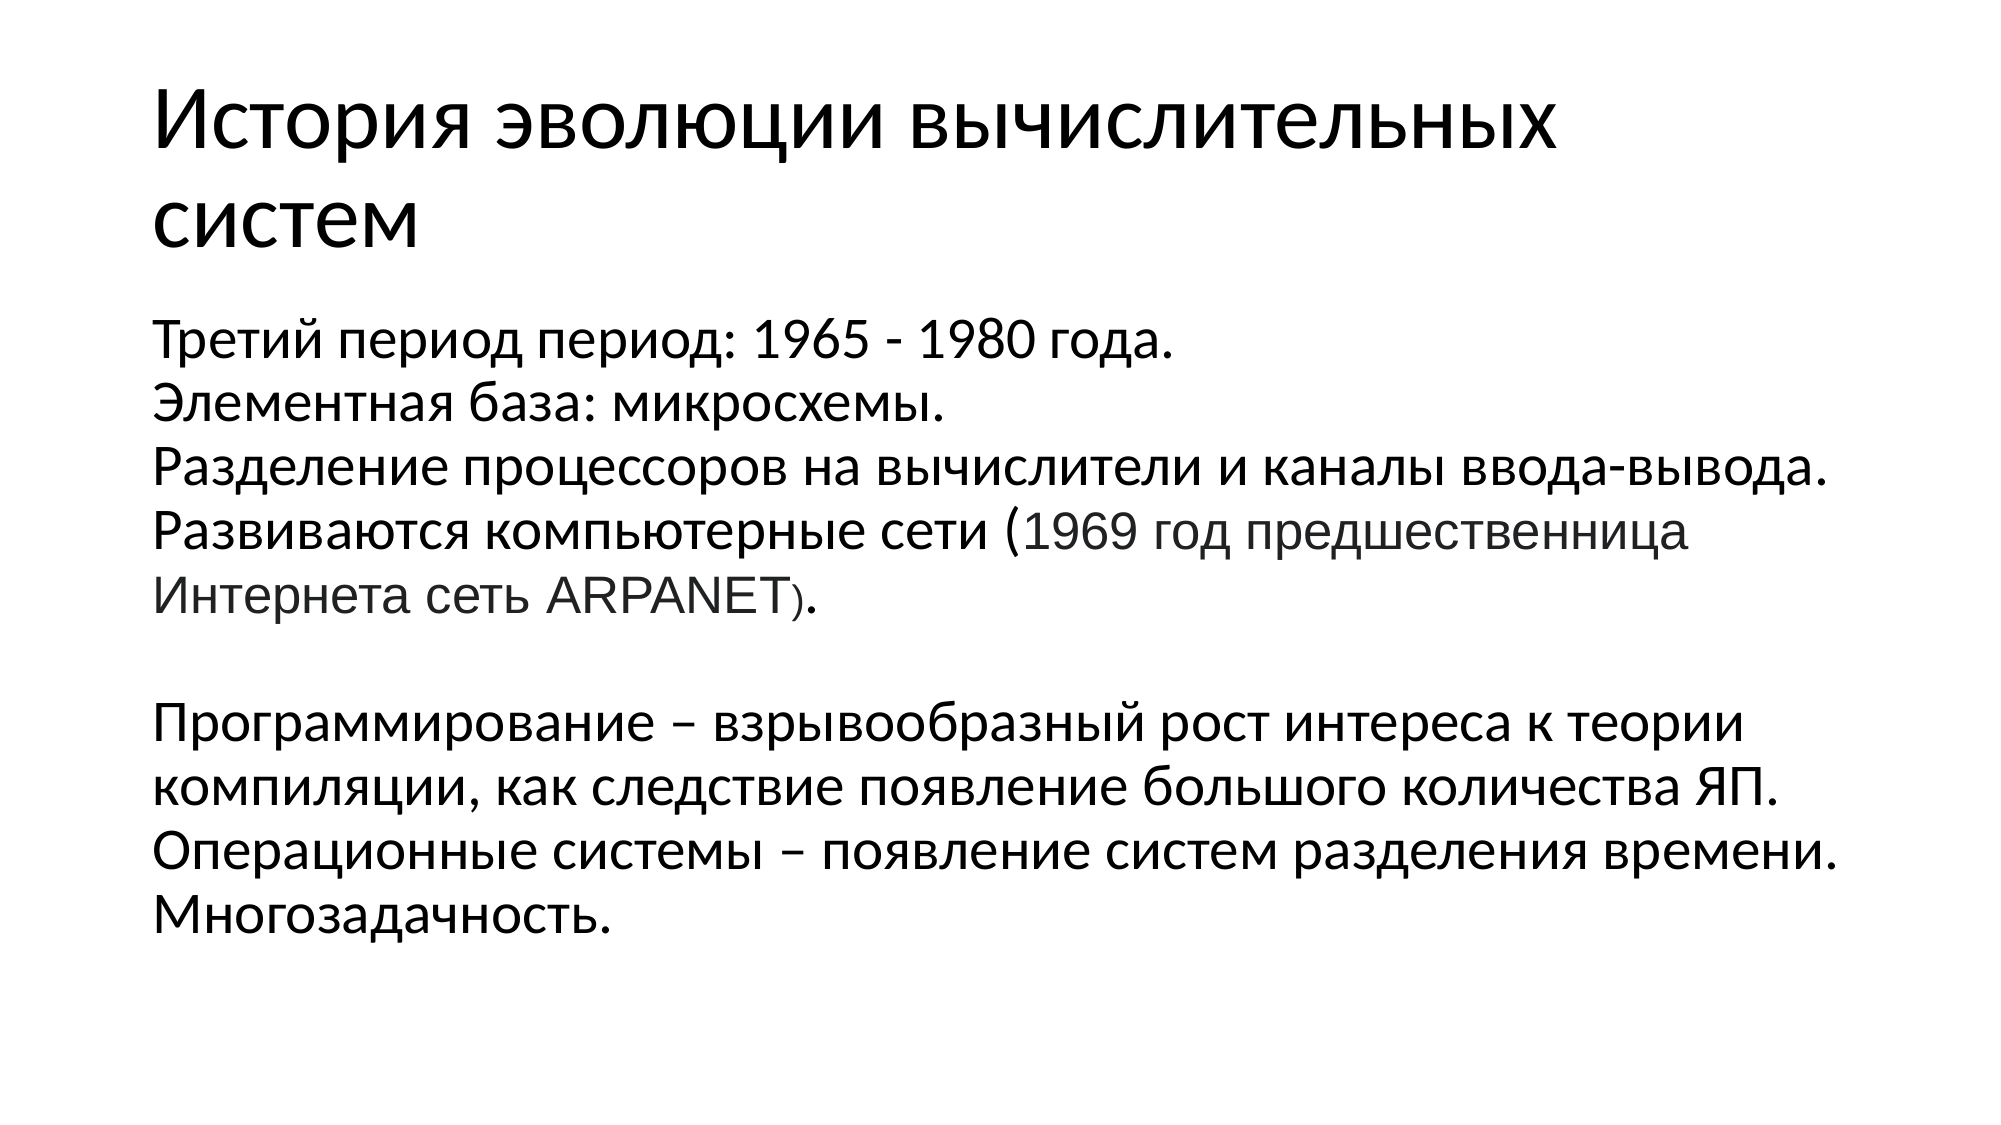

# История эволюции вычислительных систем
Третий период период: 1965 - 1980 года.
Элементная база: микросхемы.
Разделение процессоров на вычислители и каналы ввода-вывода.
Развиваются компьютерные сети (1969 год предшественница Интернета сеть ARPANET).
Программирование – взрывообразный рост интереса к теории компиляции, как следствие появление большого количества ЯП.
Операционные системы – появление систем разделения времени. Многозадачность.